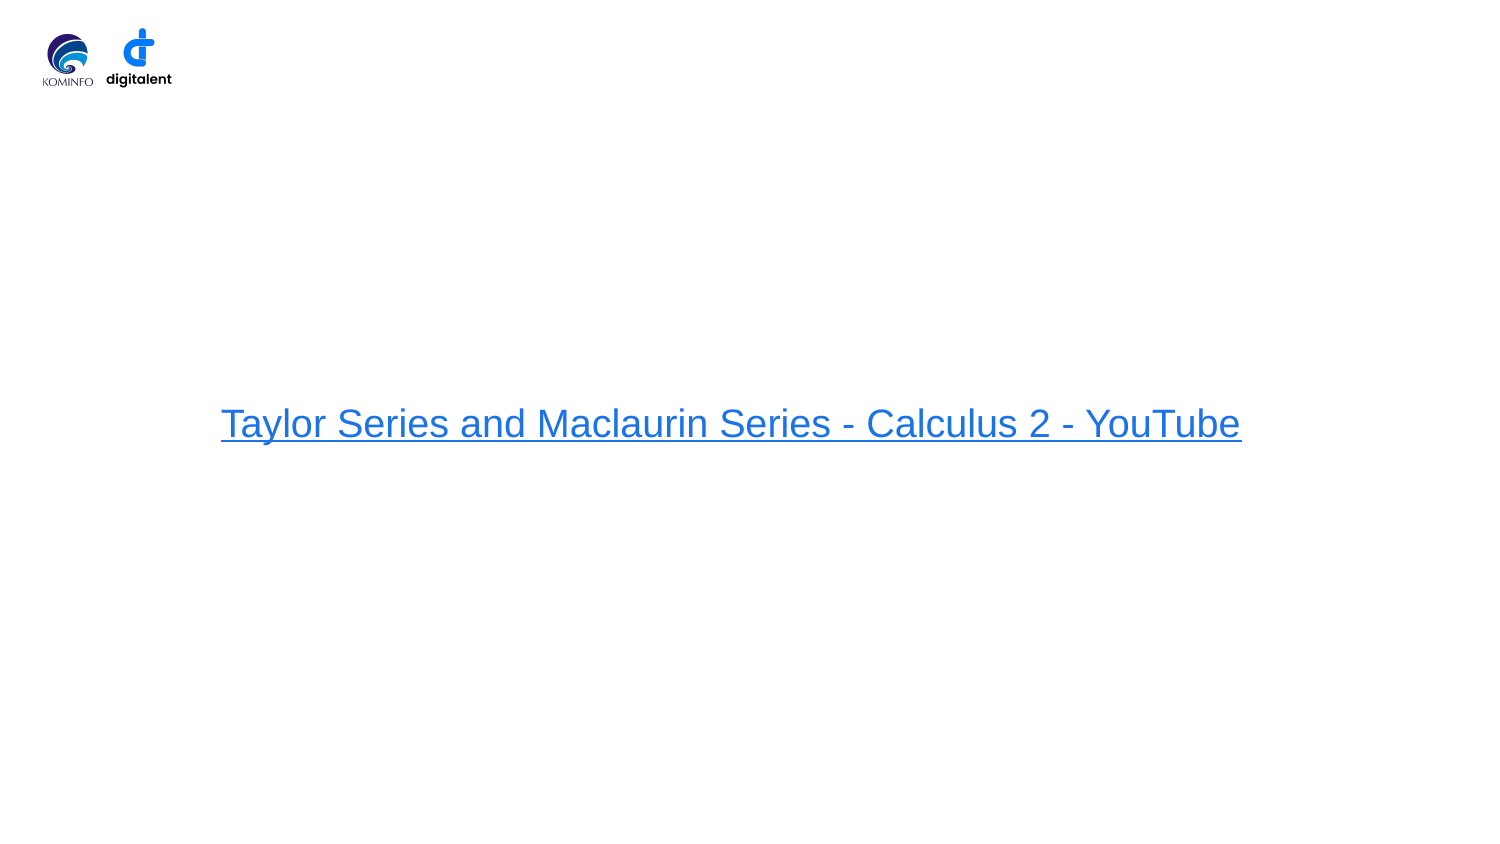

# Taylor Series and Maclaurin Series - Calculus 2 - YouTube